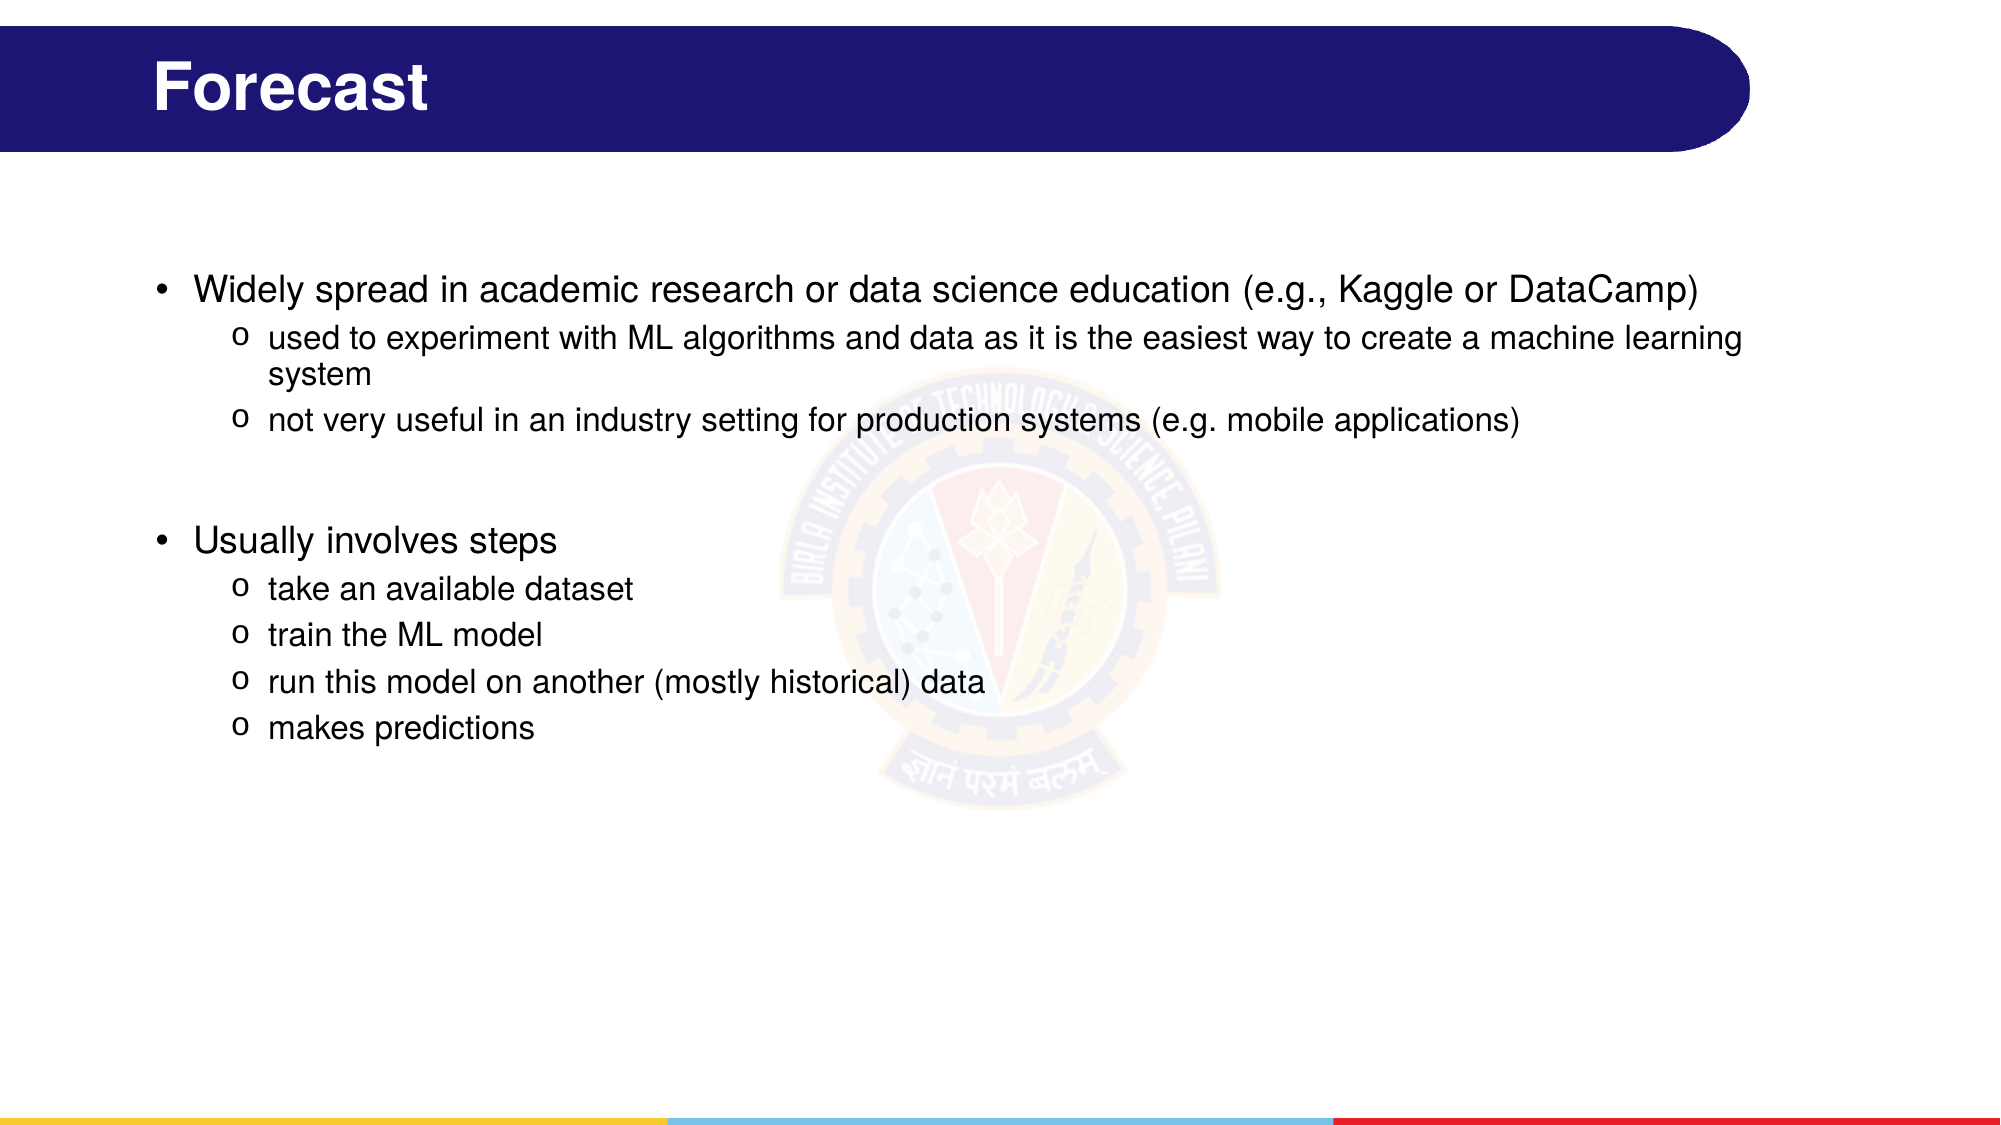

# Forecast

Widely spread in academic research or data science education (e.g., Kaggle or DataCamp)
used to experiment with ML algorithms and data as it is the easiest way to create a machine learning system
not very useful in an industry setting for production systems (e.g. mobile applications)

Usually involves steps
take an available dataset
train the ML model
run this model on another (mostly historical) data
makes predictions